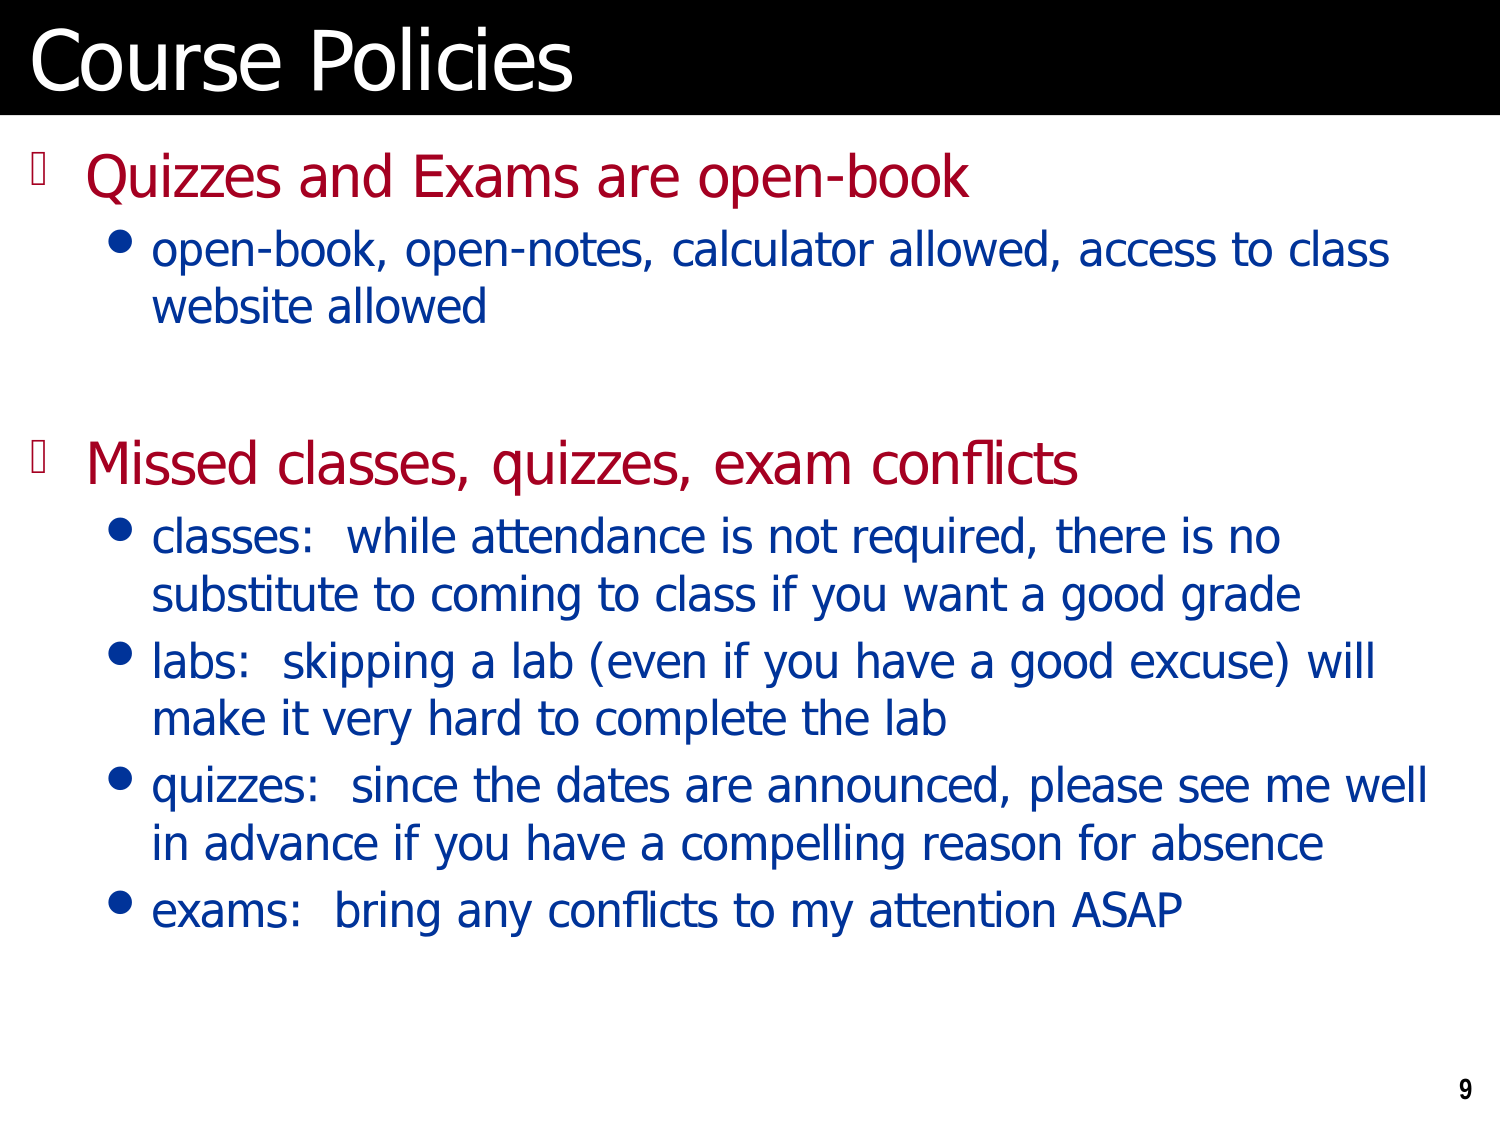

# Course Policies
Quizzes and Exams are open-book
open-book, open-notes, calculator allowed, access to class website allowed

Missed classes, quizzes, exam conflicts
classes:  while attendance is not required, there is no substitute to coming to class if you want a good grade
labs:  skipping a lab (even if you have a good excuse) will make it very hard to complete the lab
quizzes:  since the dates are announced, please see me well in advance if you have a compelling reason for absence
exams:  bring any conflicts to my attention ASAP
9